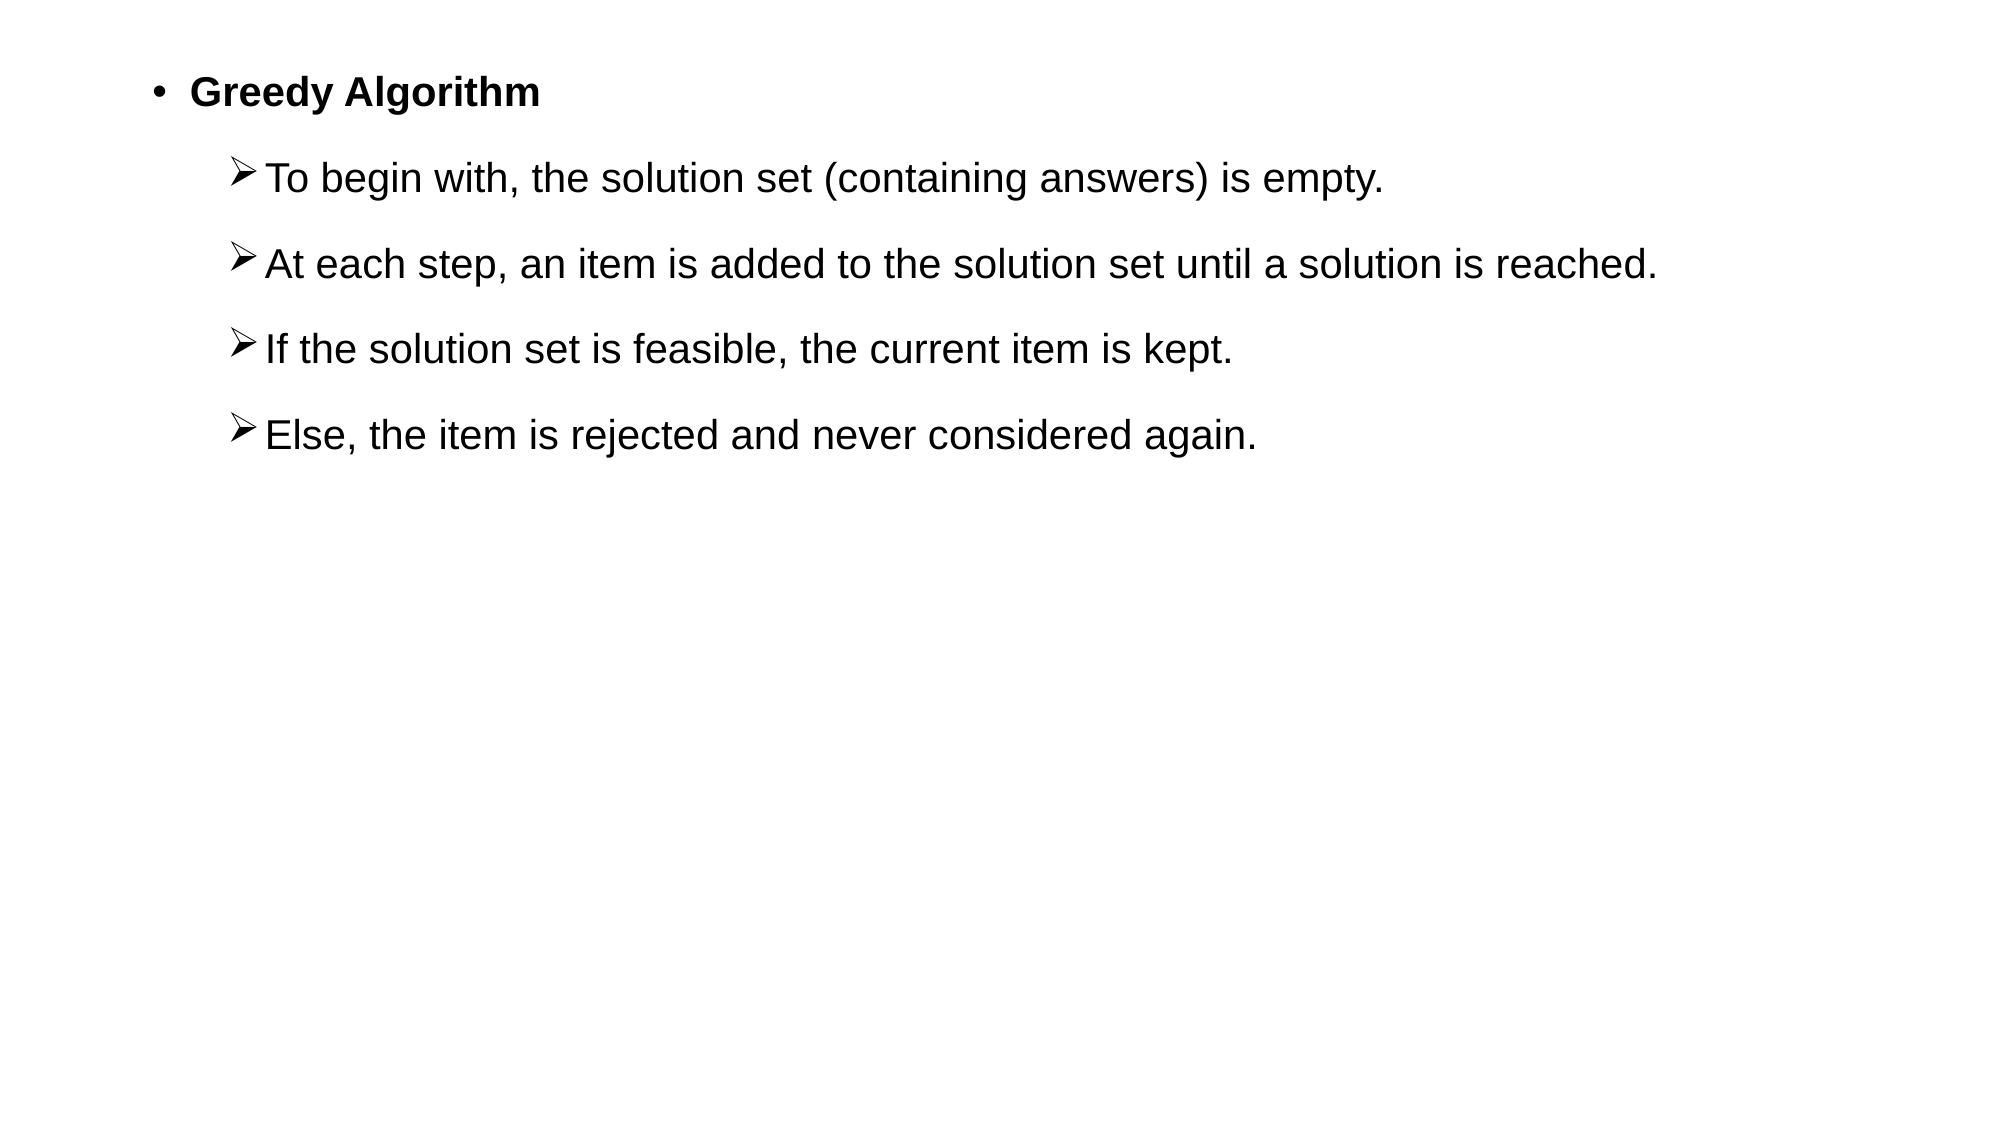

Greedy Algorithm
To begin with, the solution set (containing answers) is empty.
At each step, an item is added to the solution set until a solution is reached.
If the solution set is feasible, the current item is kept.
Else, the item is rejected and never considered again.